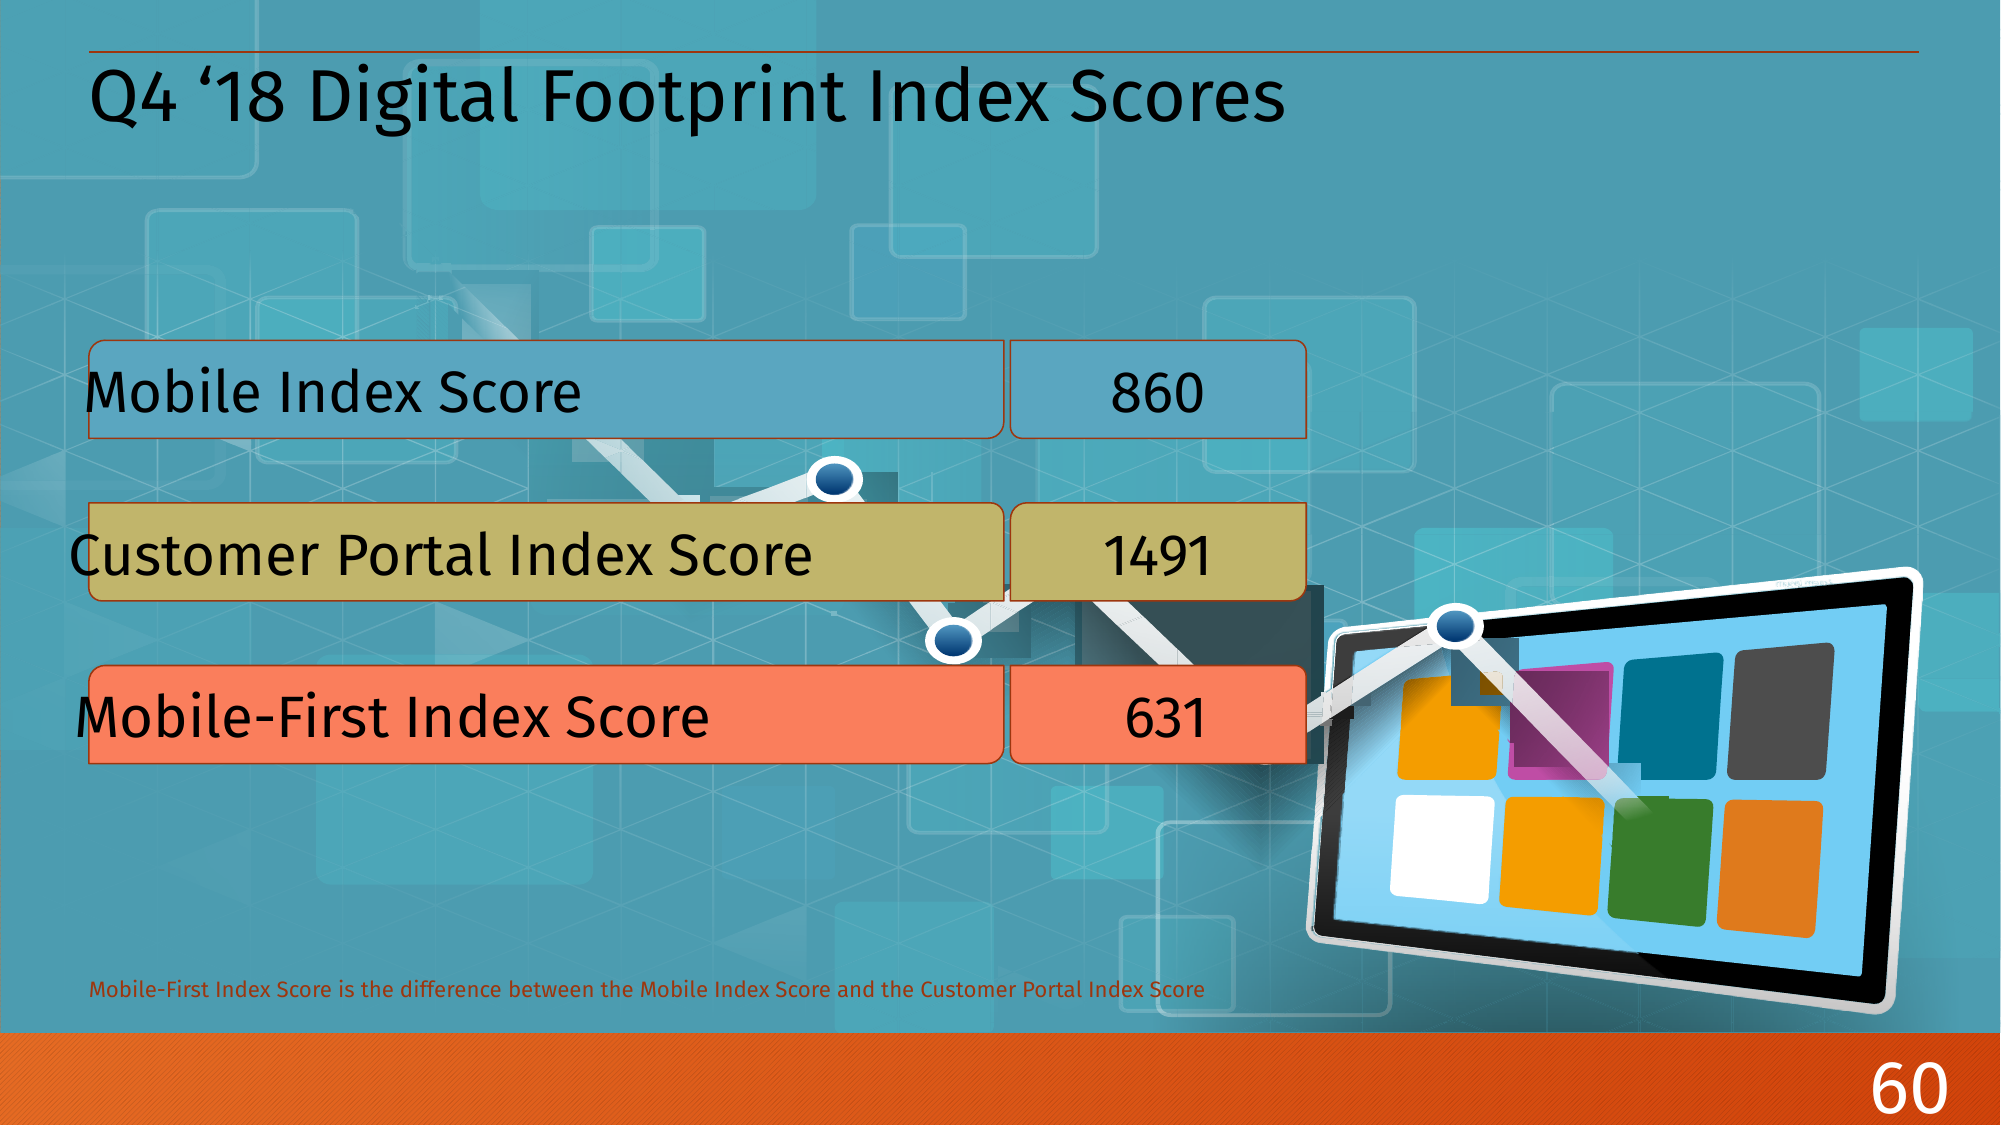

# Q4 ‘18 Digital Footprint Index Scores
860
Mobile Index Score

1491
Customer Portal Index Score

 631
Mobile-First Index Score

Mobile-First Index Score is the difference between the Mobile Index Score and the Customer Portal Index Score
60